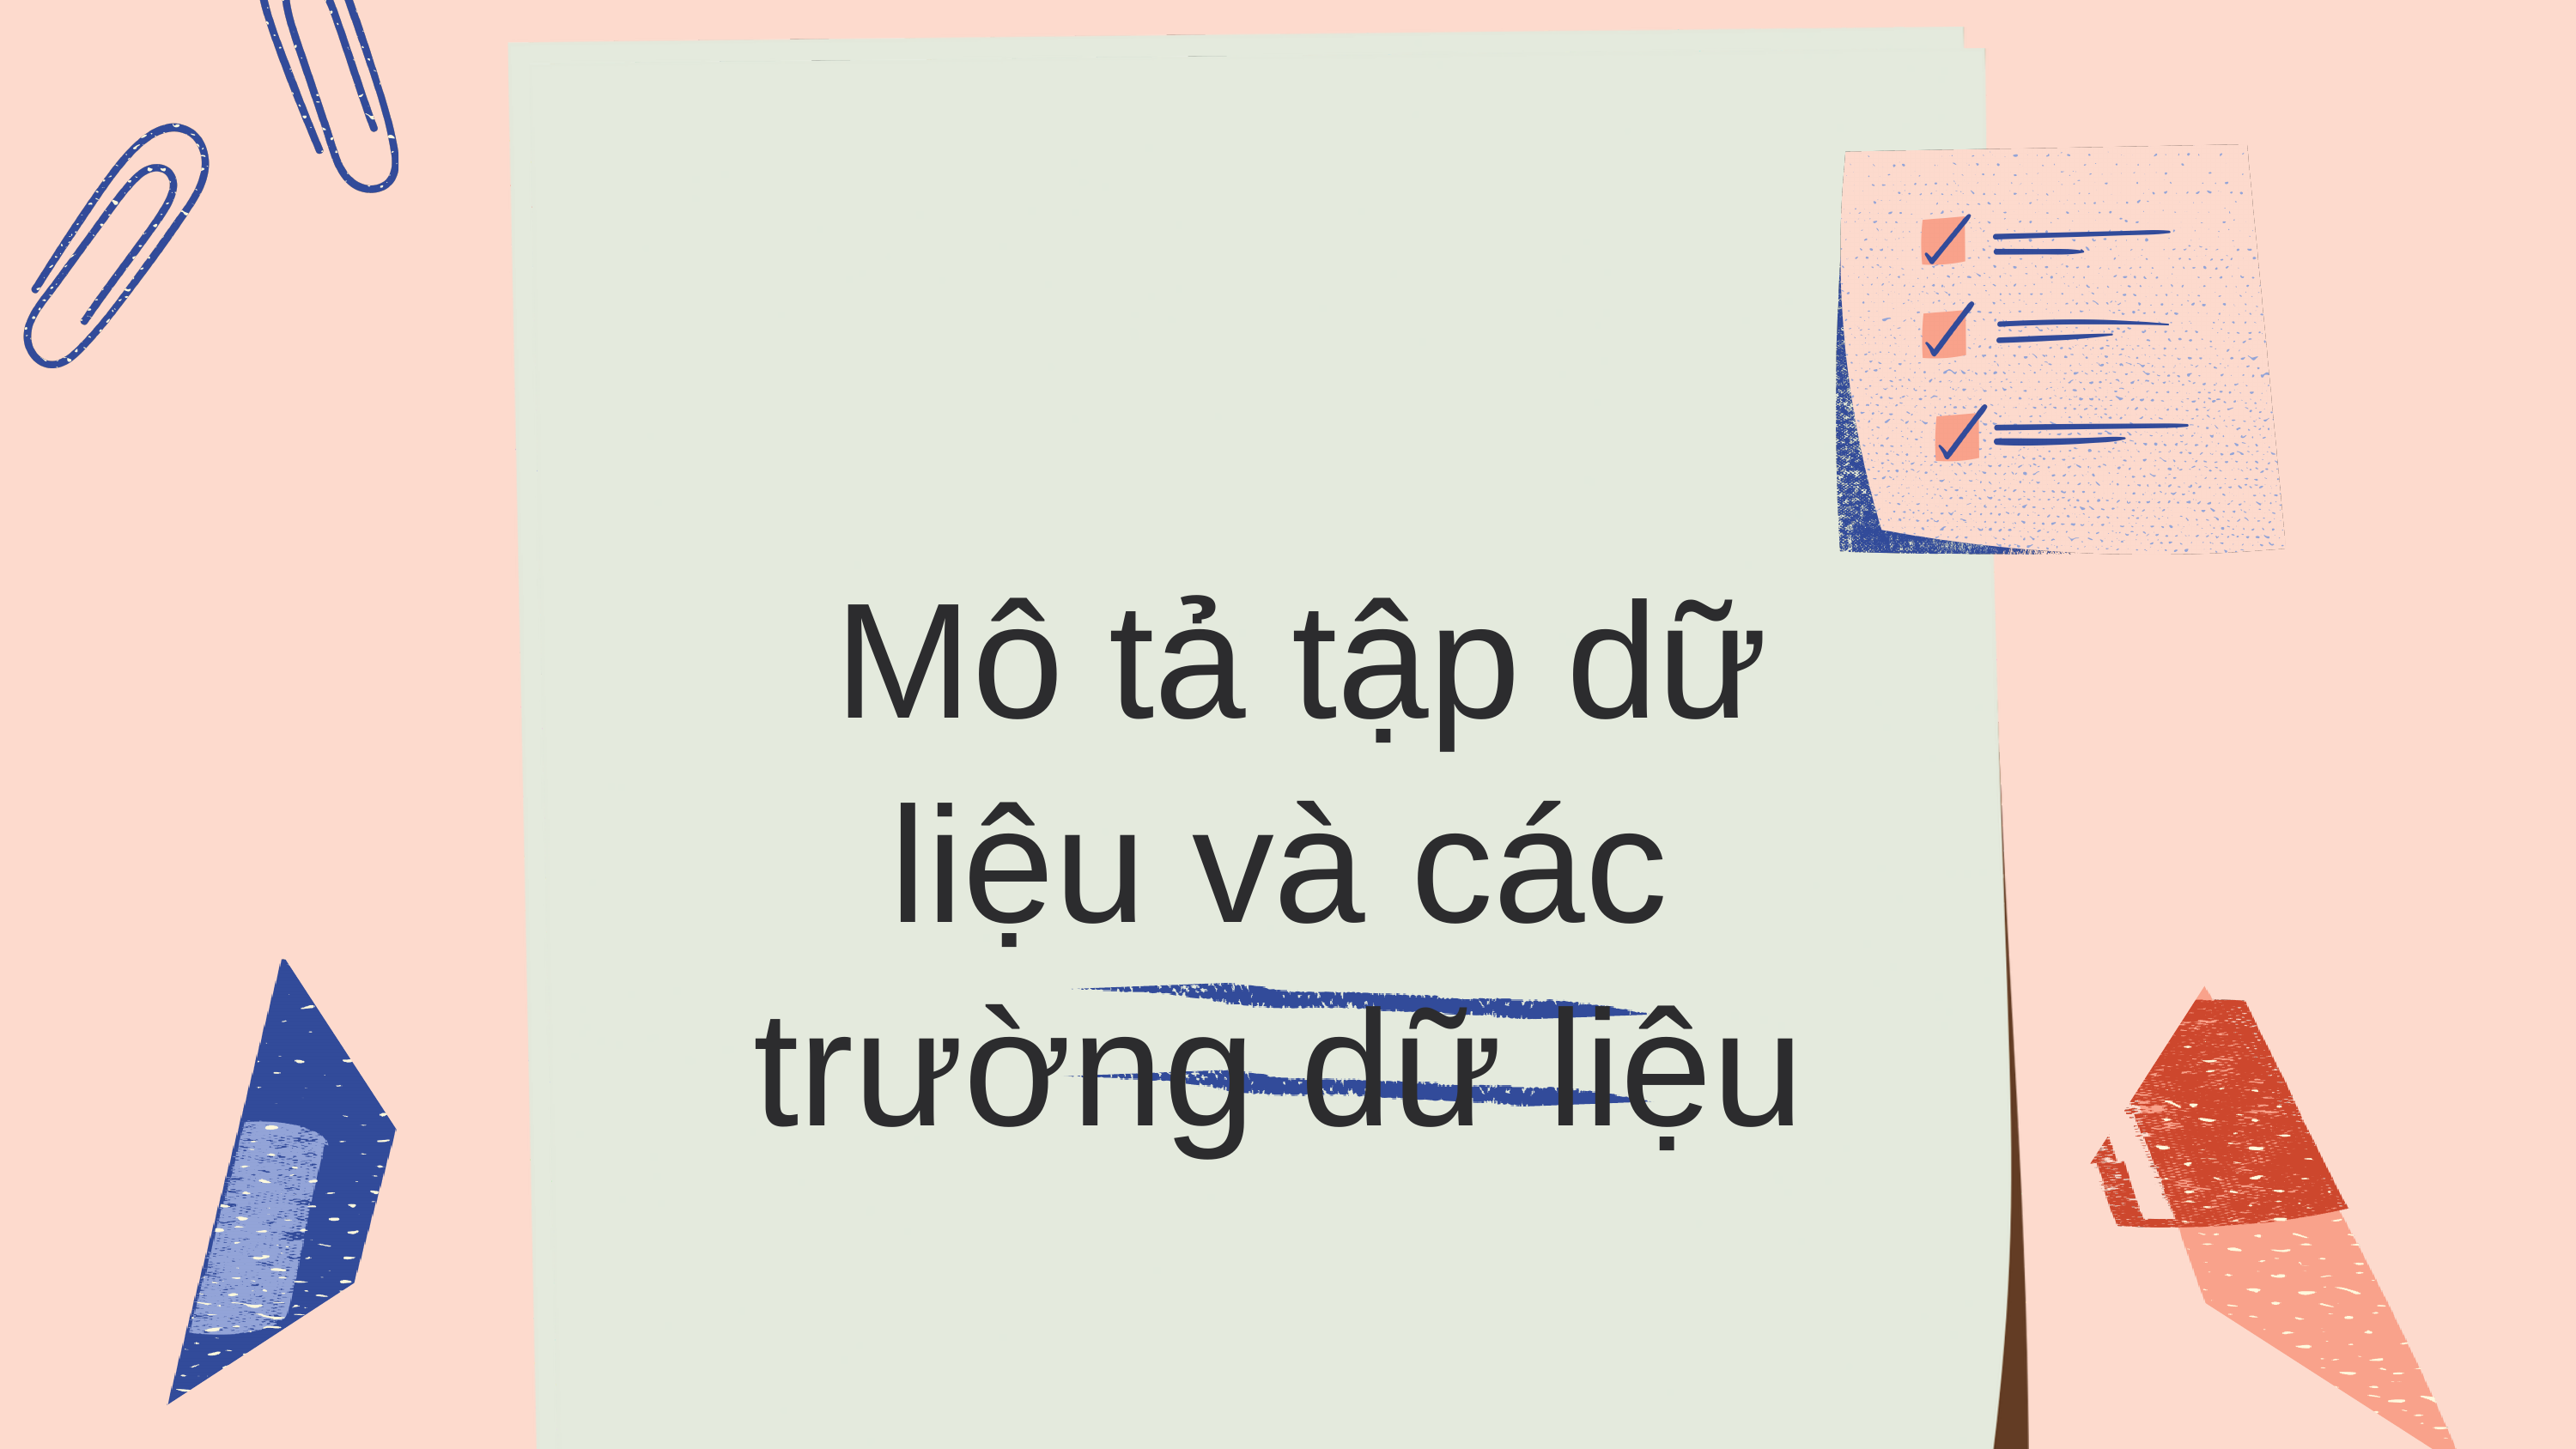

Mô tả tập dữ liệu và các trường dữ liệu